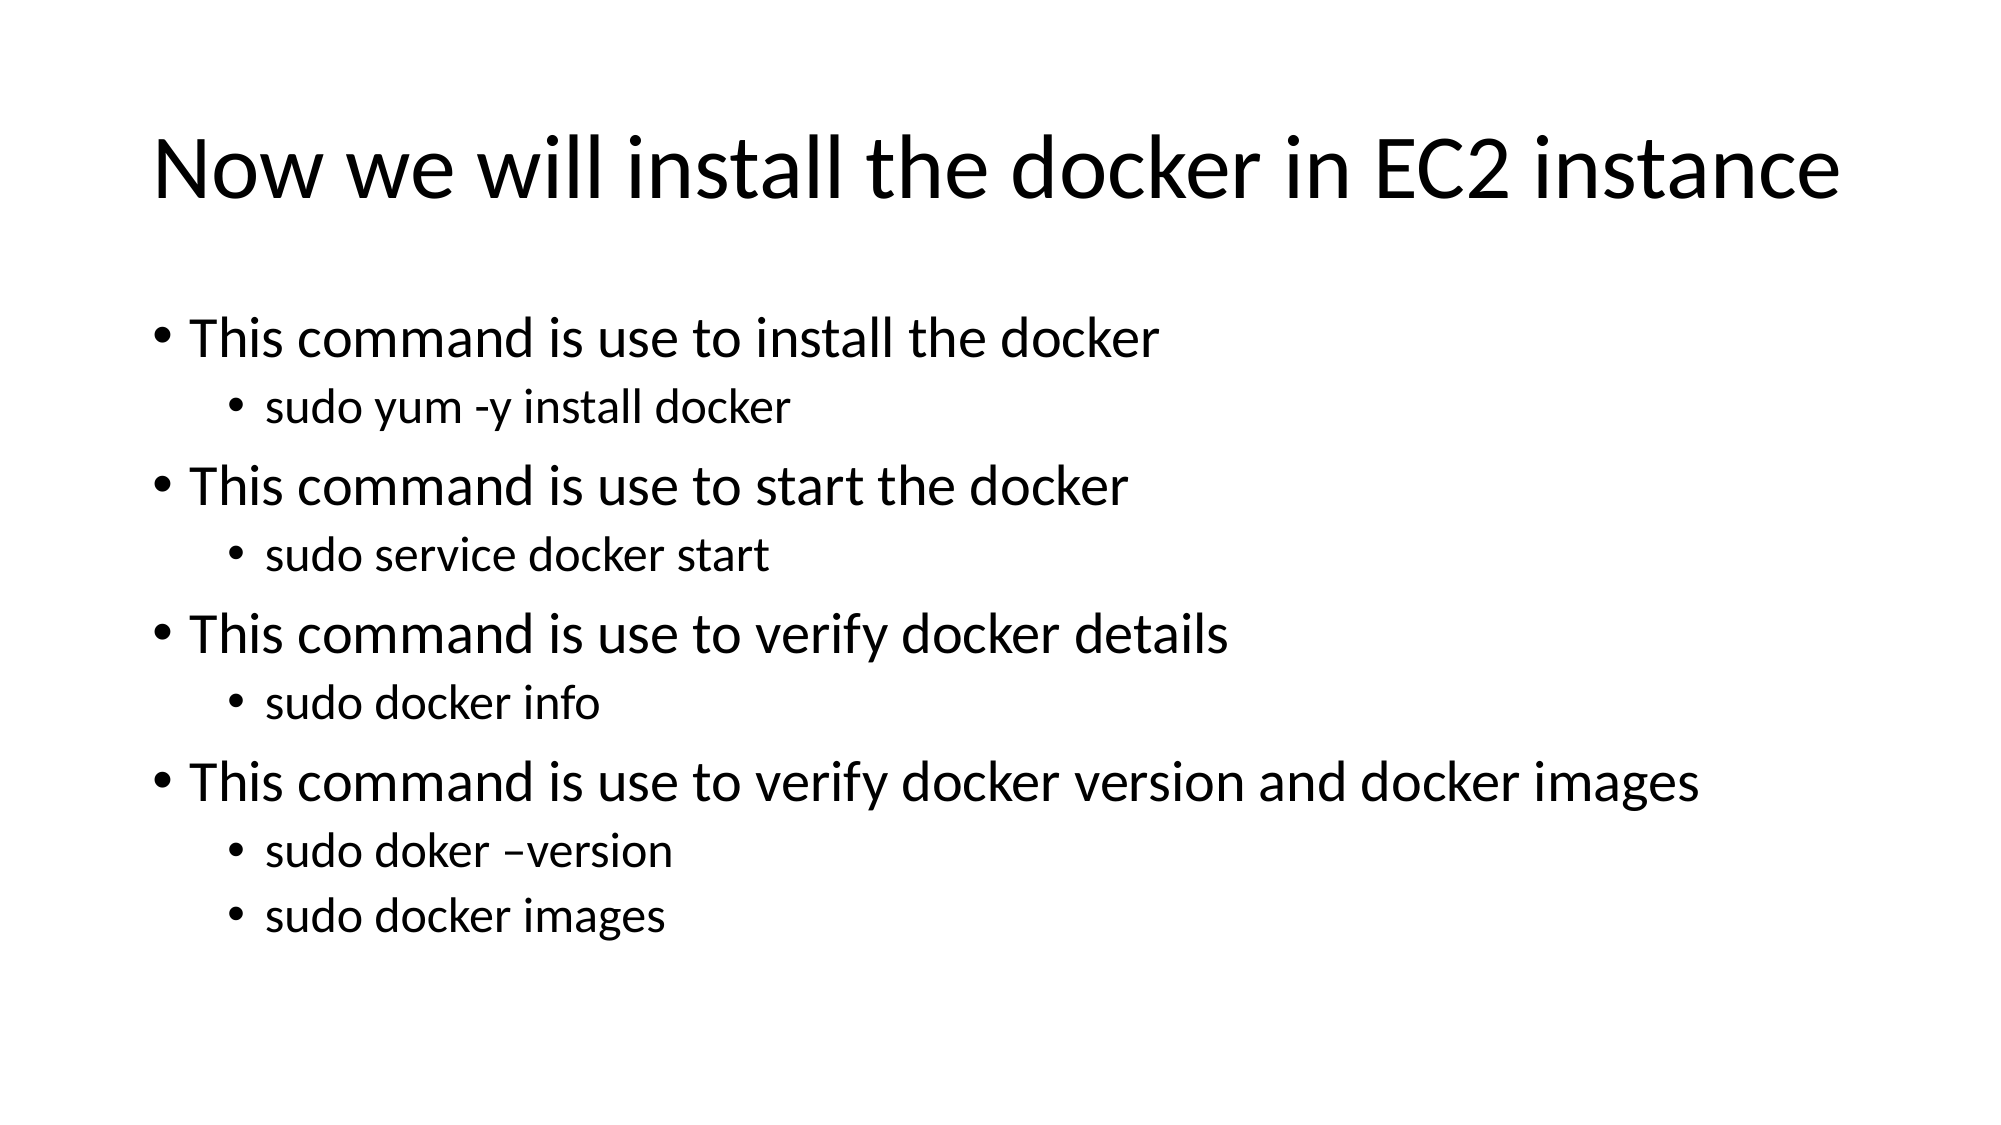

# Now we will install the docker in EC2 instance
This command is use to install the docker
sudo yum -y install docker
This command is use to start the docker
sudo service docker start
This command is use to verify docker details
sudo docker info
This command is use to verify docker version and docker images
sudo doker –version
sudo docker images